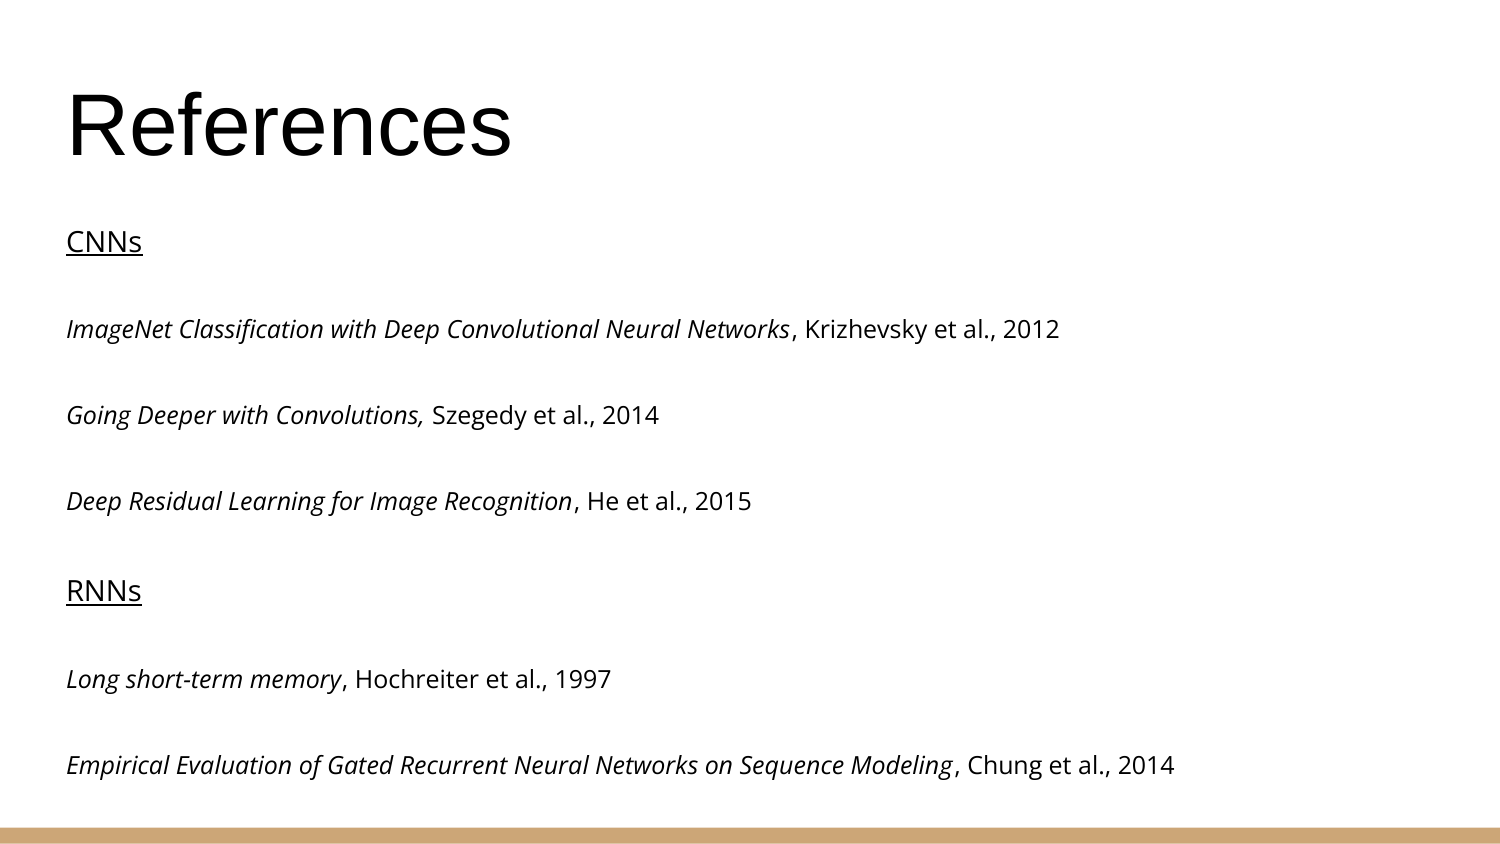

# References
CNNs
ImageNet Classification with Deep Convolutional Neural Networks, Krizhevsky et al., 2012
Going Deeper with Convolutions, Szegedy et al., ‎2014
Deep Residual Learning for Image Recognition, He et al., 2015
RNNs
Long short-term memory, Hochreiter et al., 1997
Empirical Evaluation of Gated Recurrent Neural Networks on Sequence Modeling, Chung et al., 2014